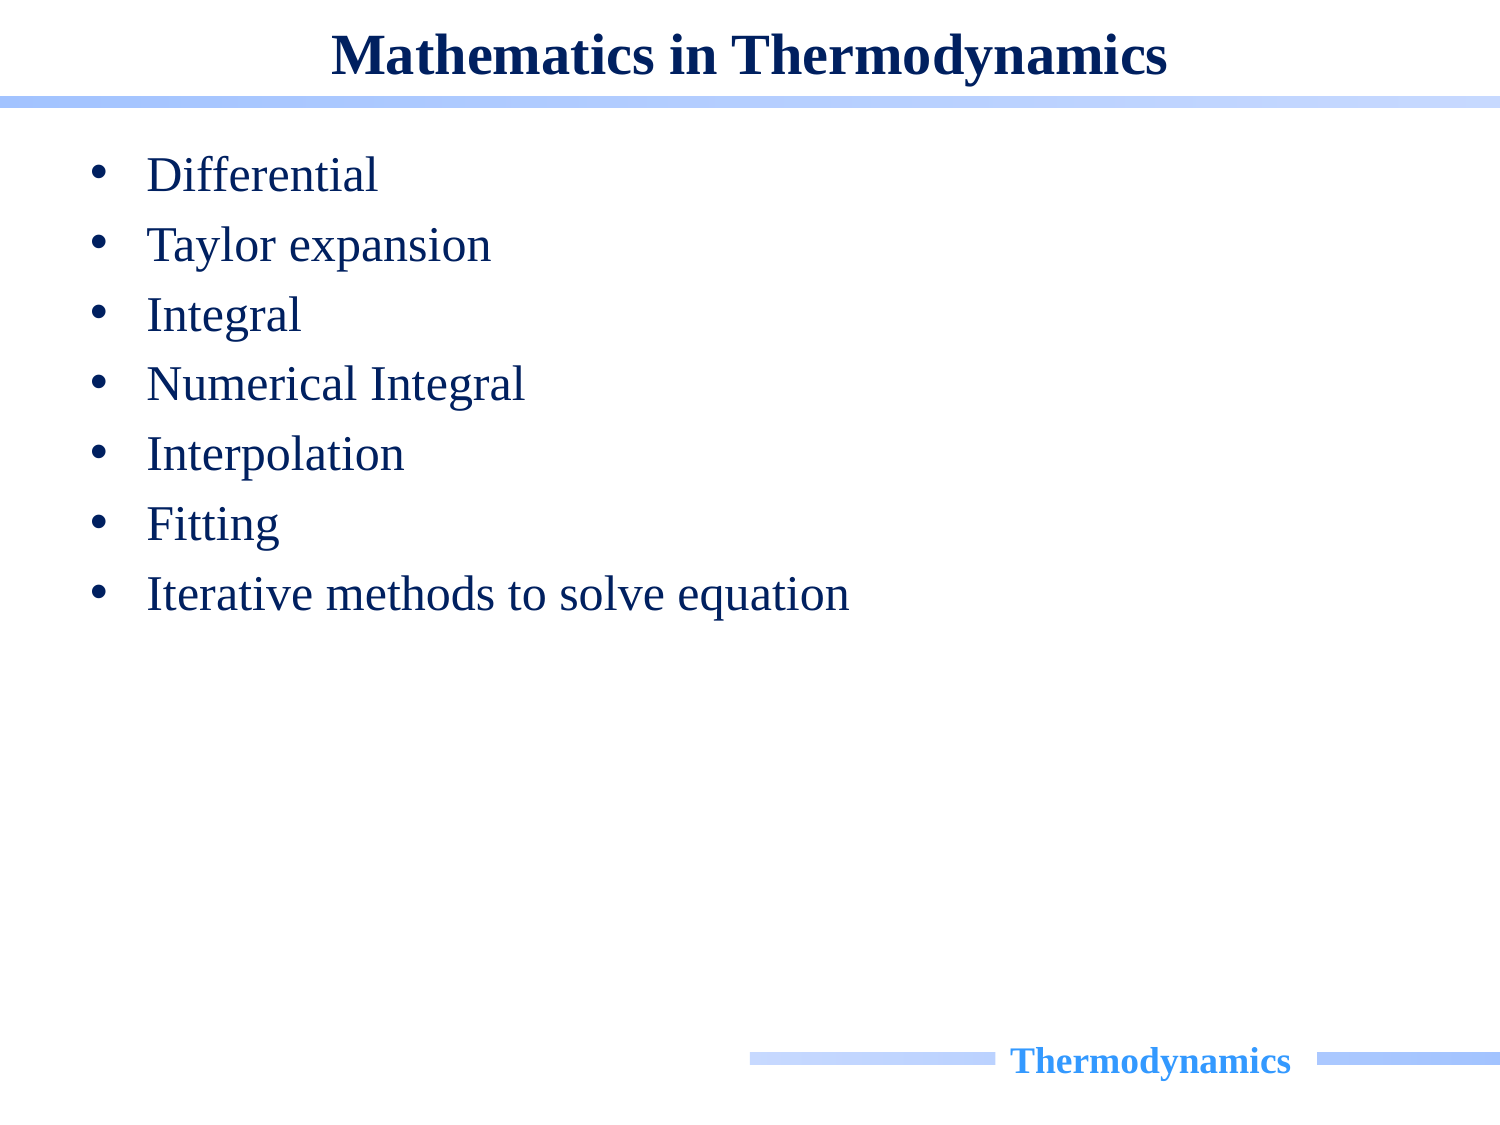

# Mathematics in Thermodynamics
Differential
Taylor expansion
Integral
Numerical Integral
Interpolation
Fitting
Iterative methods to solve equation